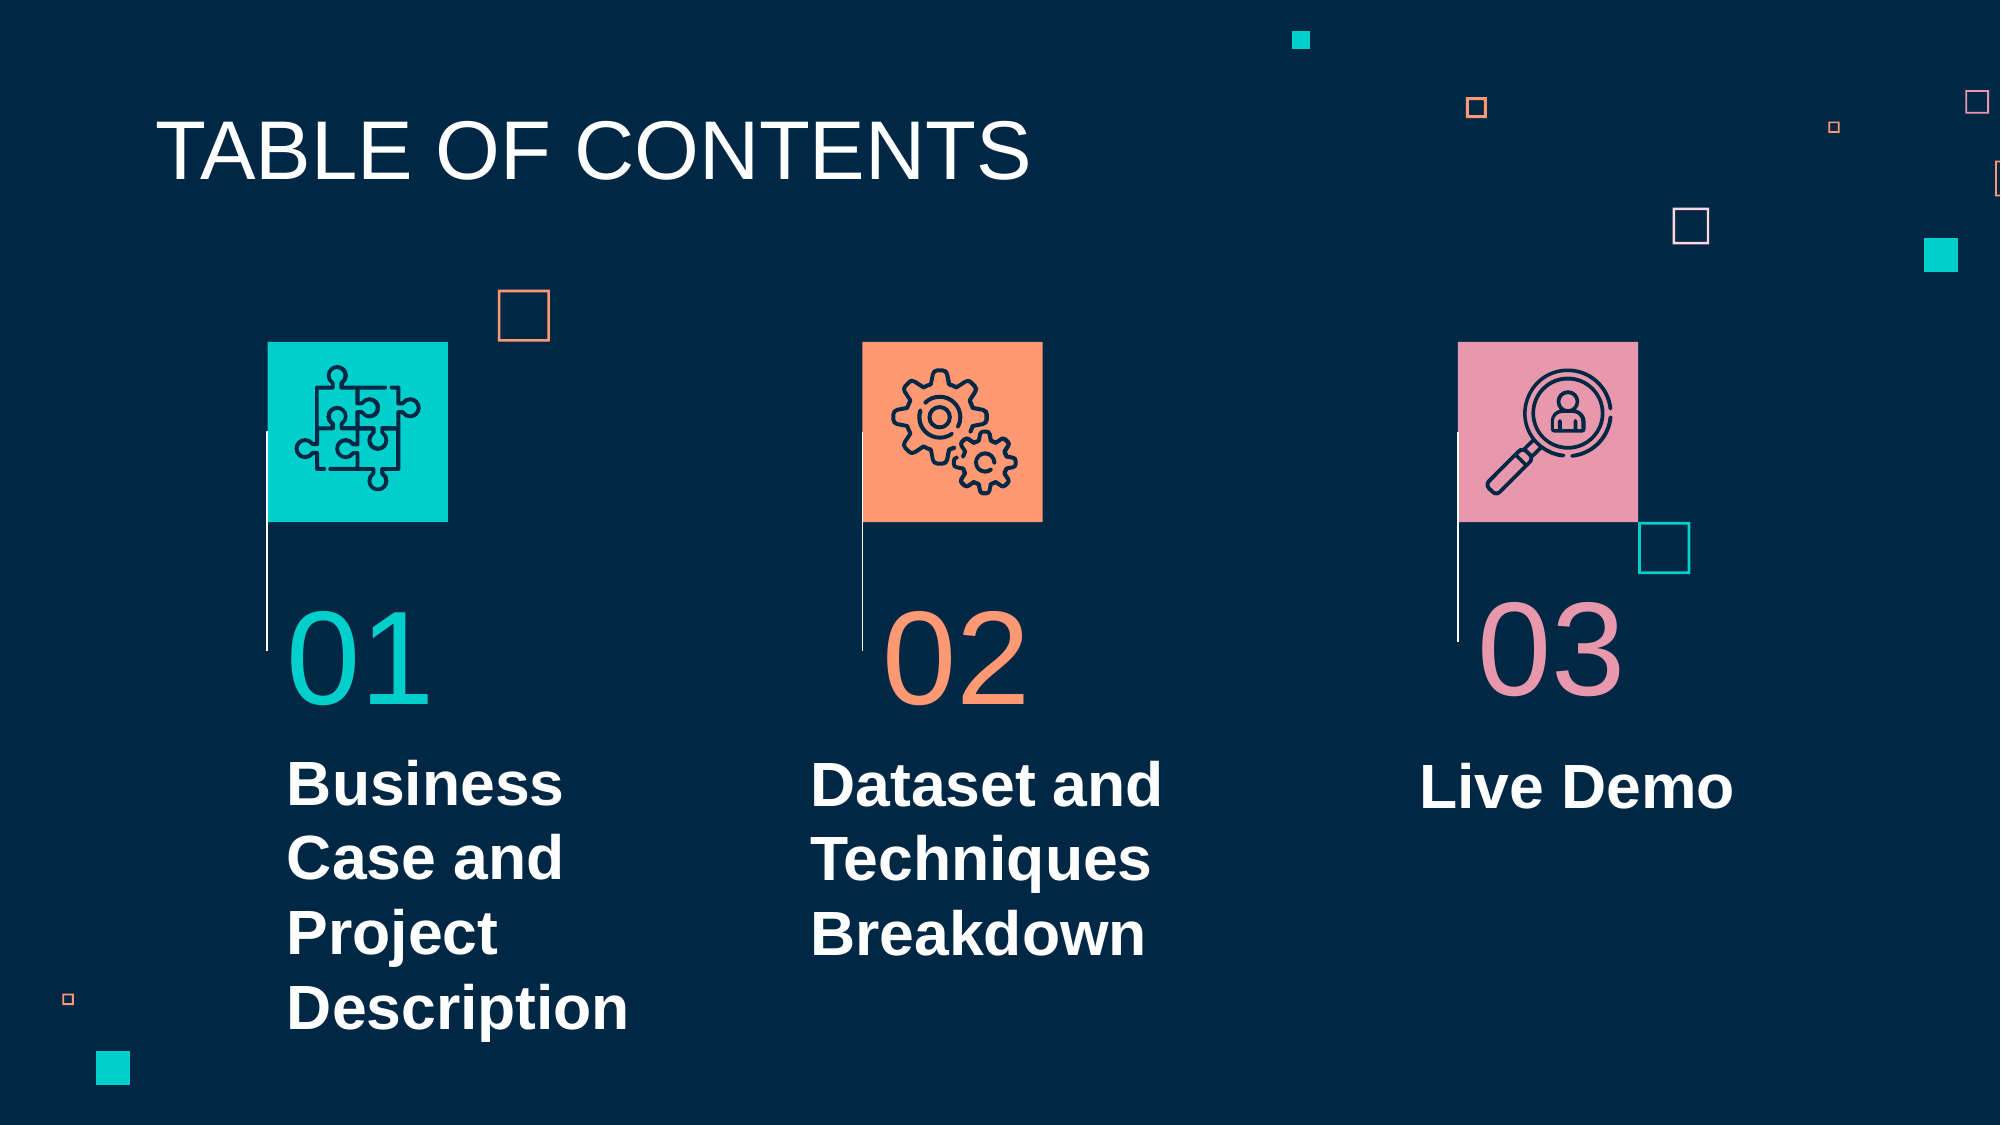

TABLE OF CONTENTS

03
01
02
Live Demo
Dataset and Techniques Breakdown
# Business Case and Project Description